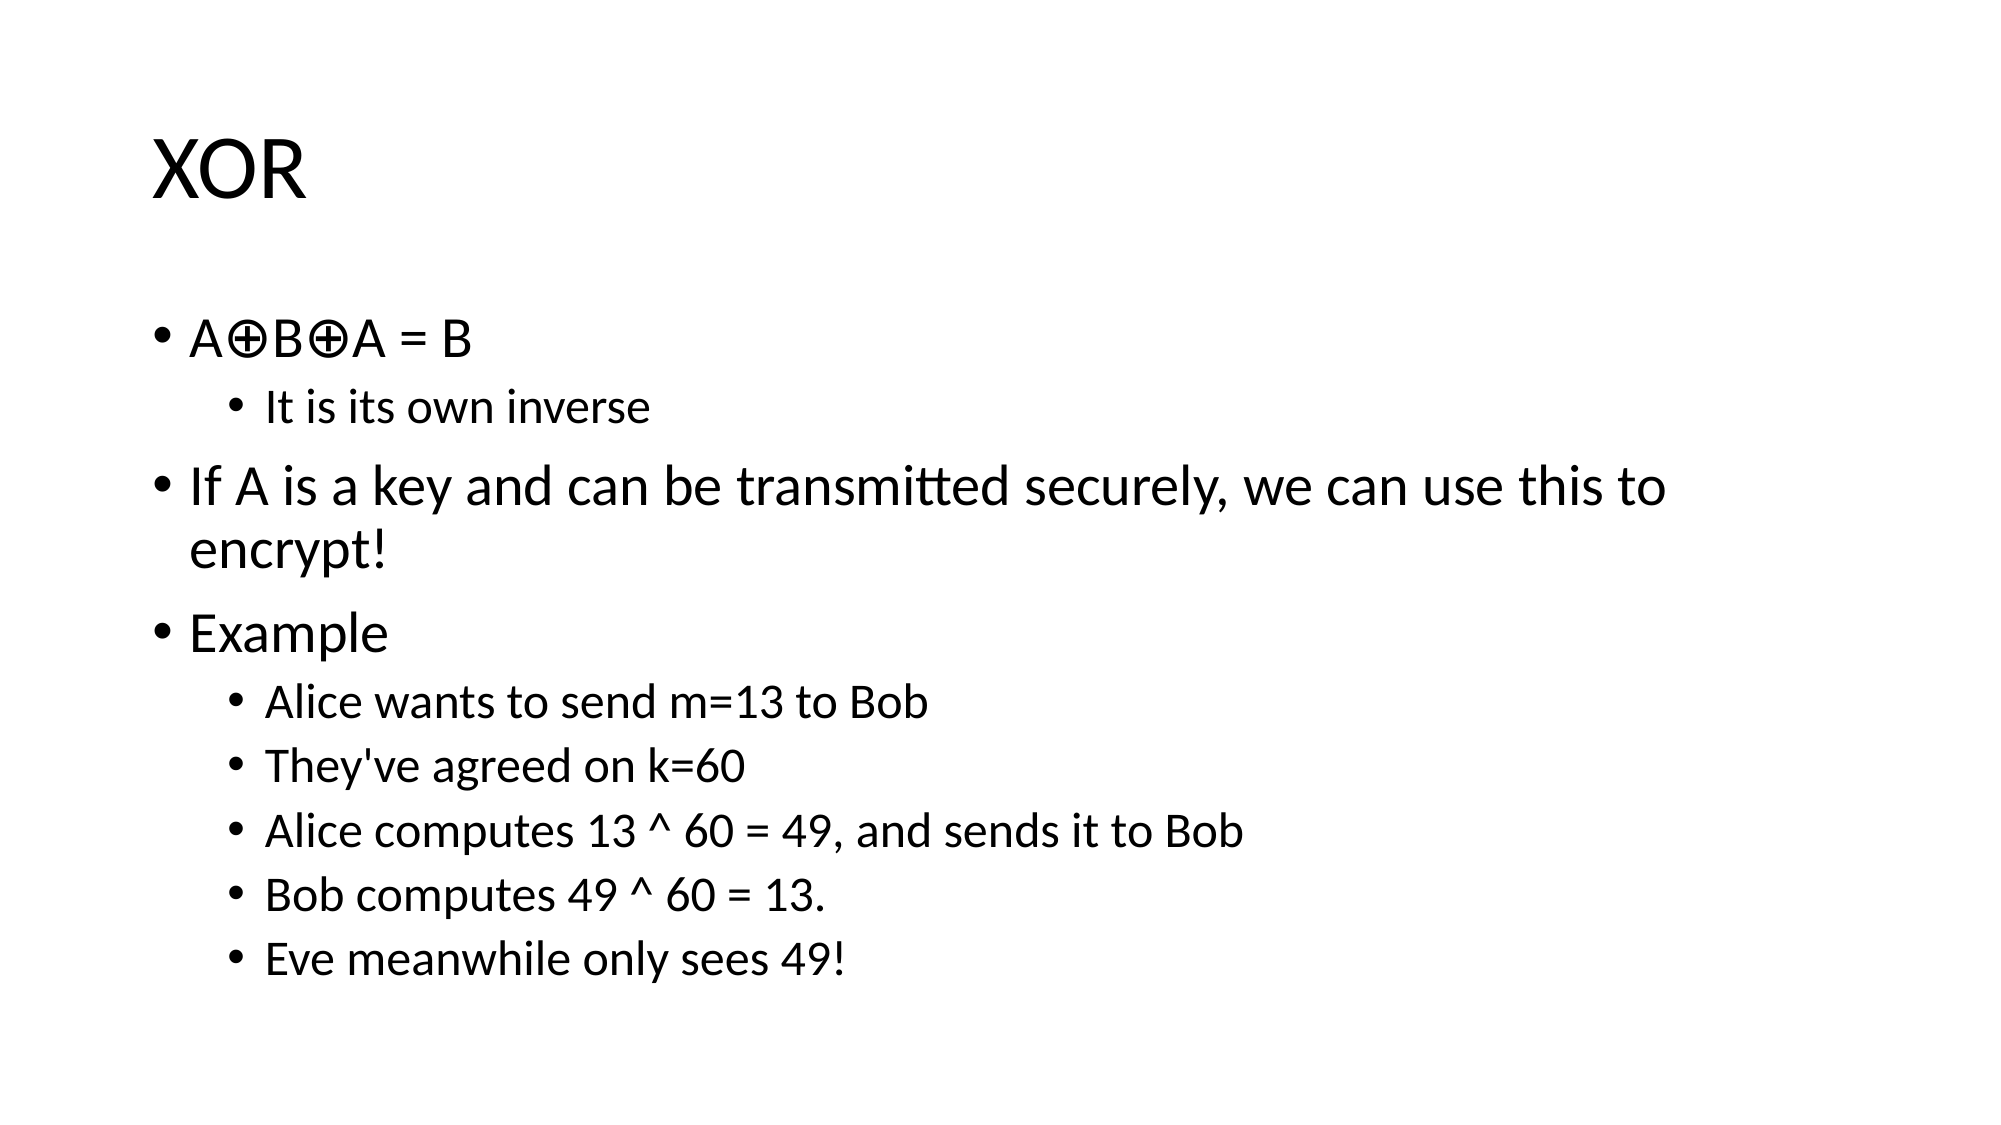

# XOR
A⊕B⊕A = B
It is its own inverse
If A is a key and can be transmitted securely, we can use this to encrypt!
Example
Alice wants to send m=13 to Bob
They've agreed on k=60
Alice computes 13 ^ 60 = 49, and sends it to Bob
Bob computes 49 ^ 60 = 13.
Eve meanwhile only sees 49!